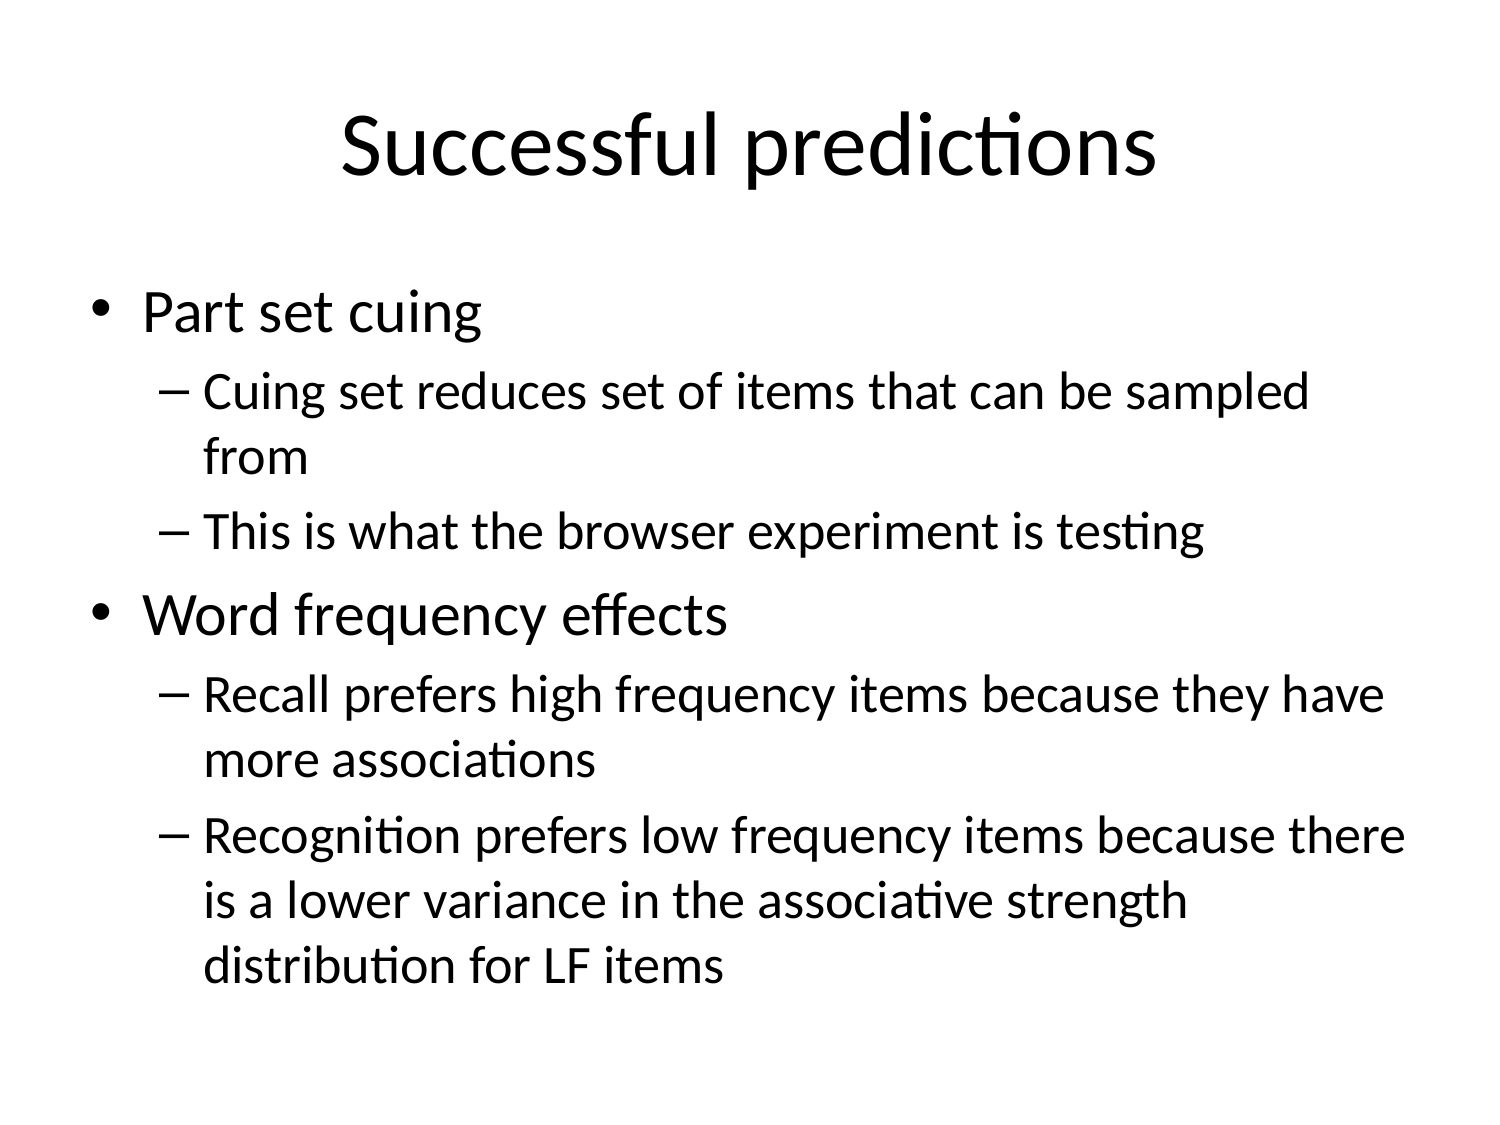

# Successful predictions
Part set cuing
Cuing set reduces set of items that can be sampled from
This is what the browser experiment is testing
Word frequency effects
Recall prefers high frequency items because they have more associations
Recognition prefers low frequency items because there is a lower variance in the associative strength distribution for LF items